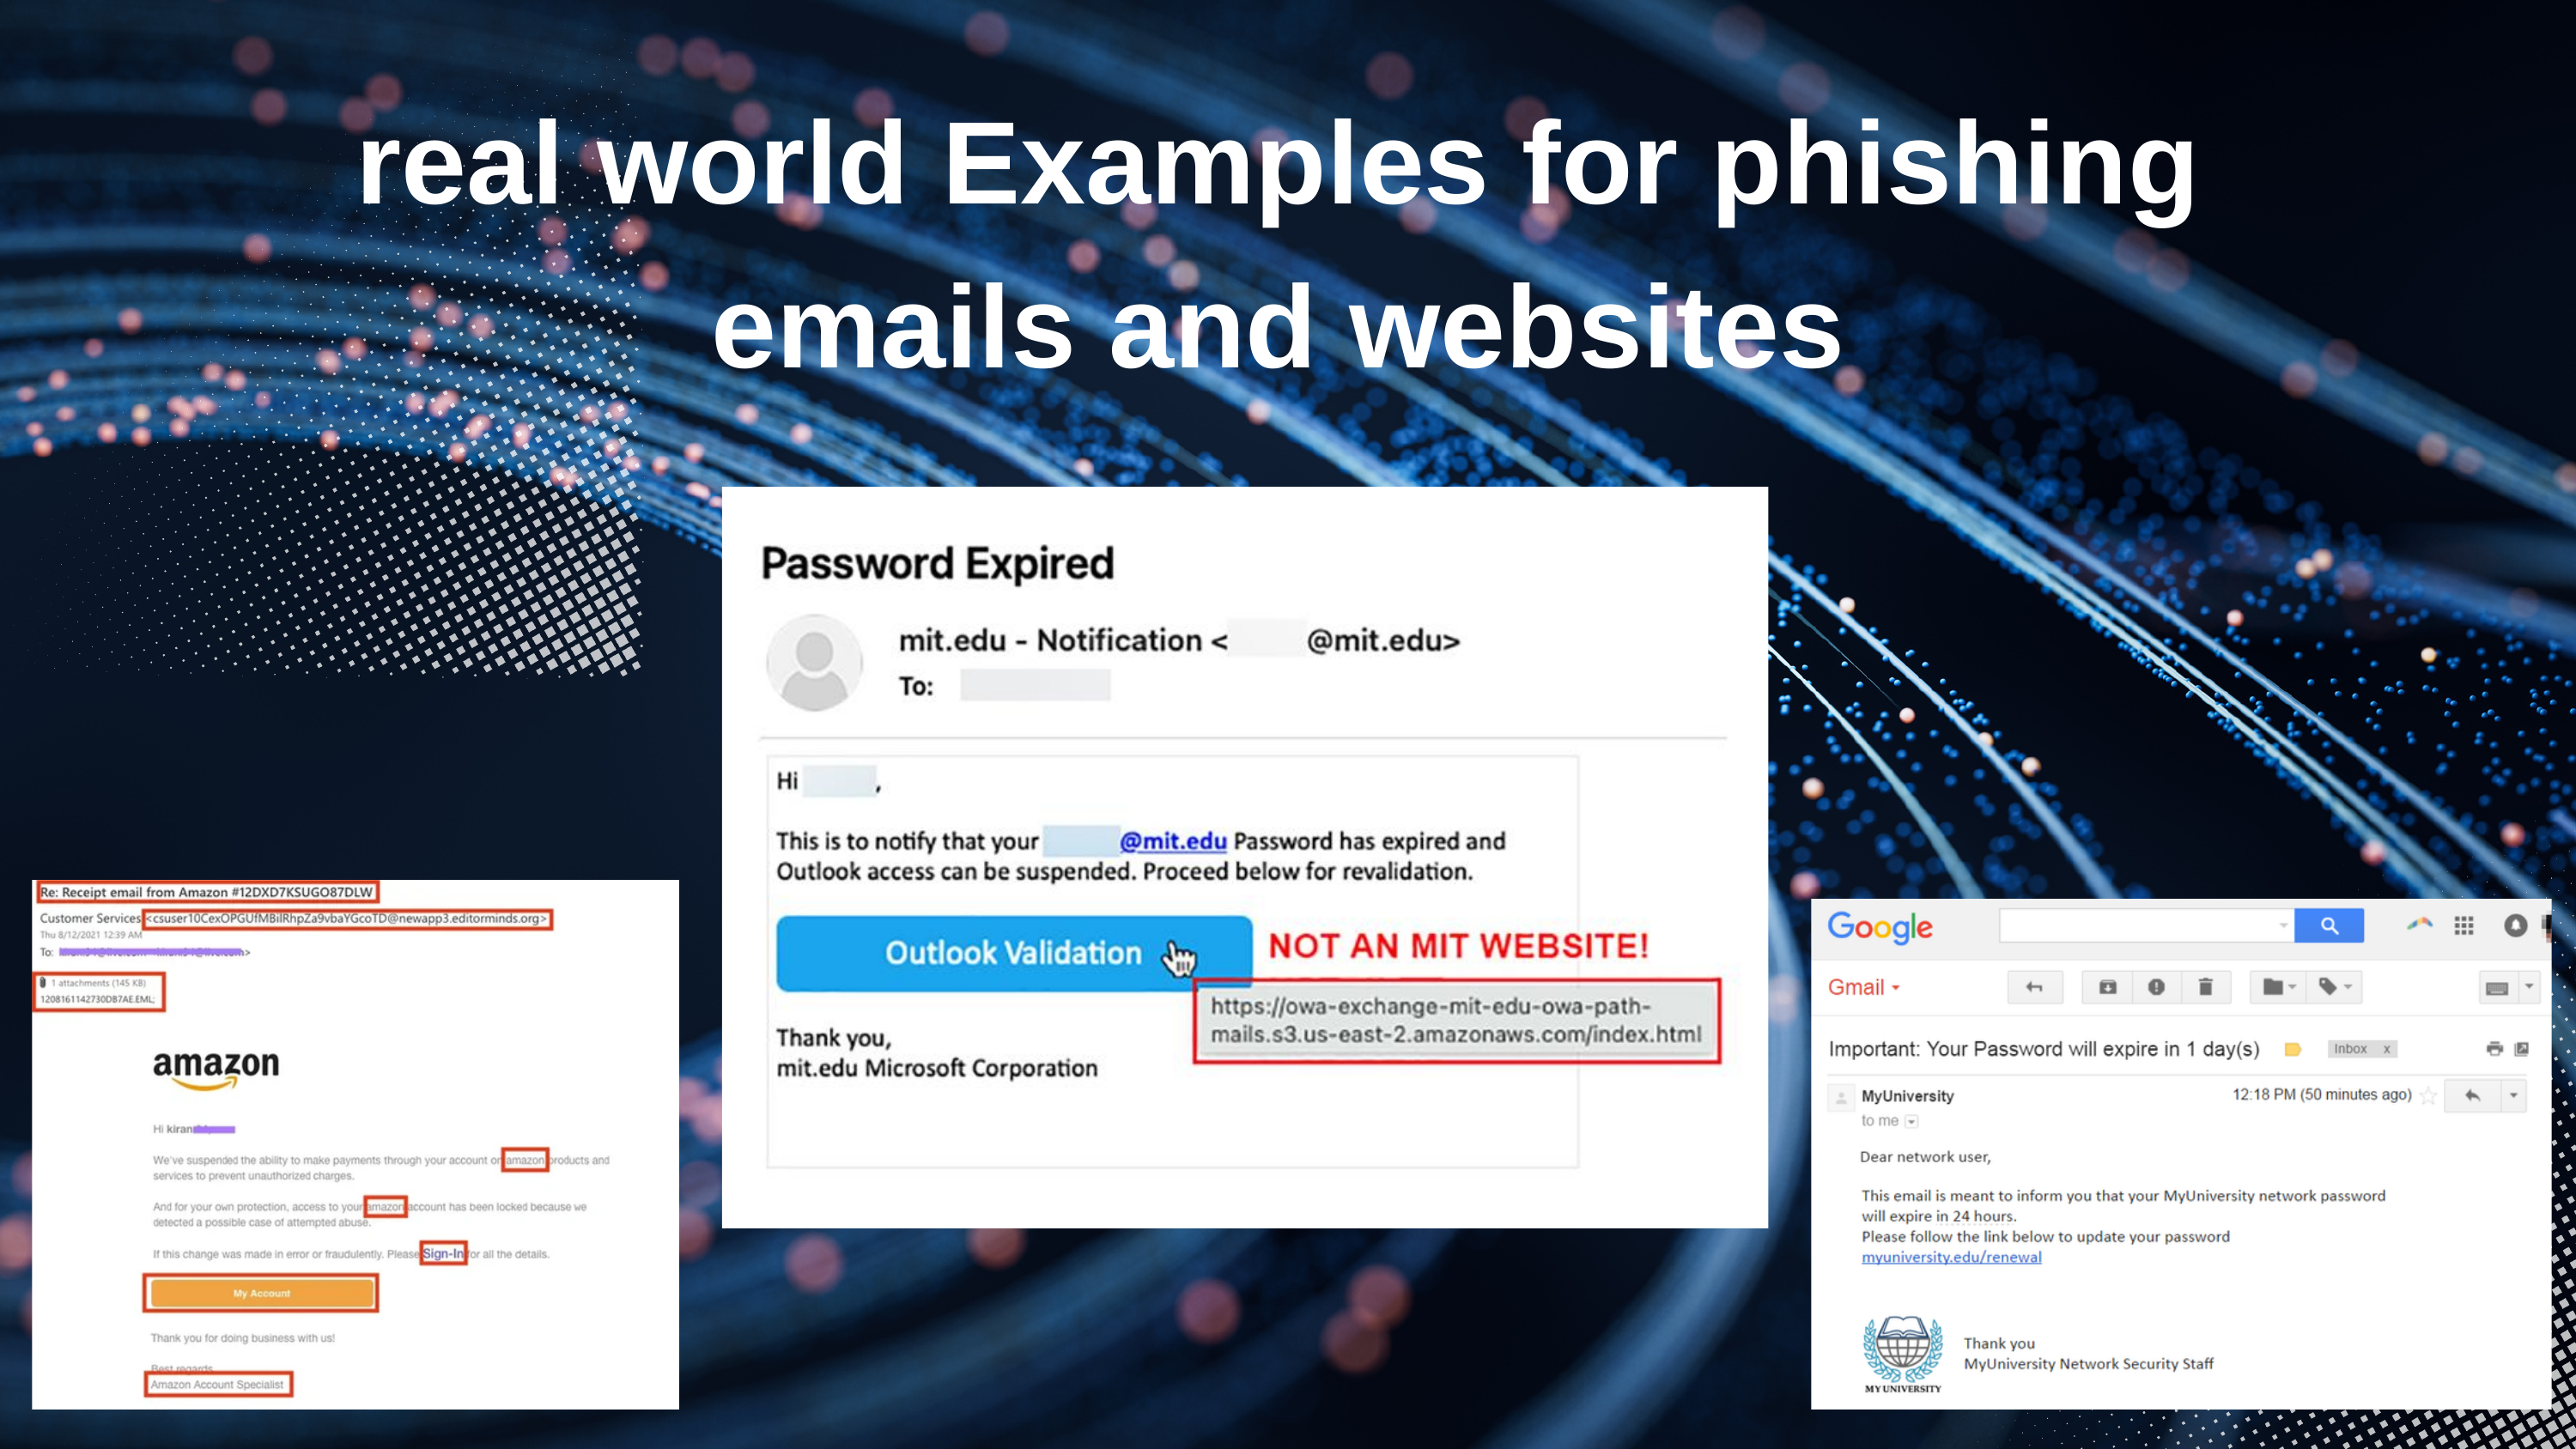

real world Examples for phishing emails and websites